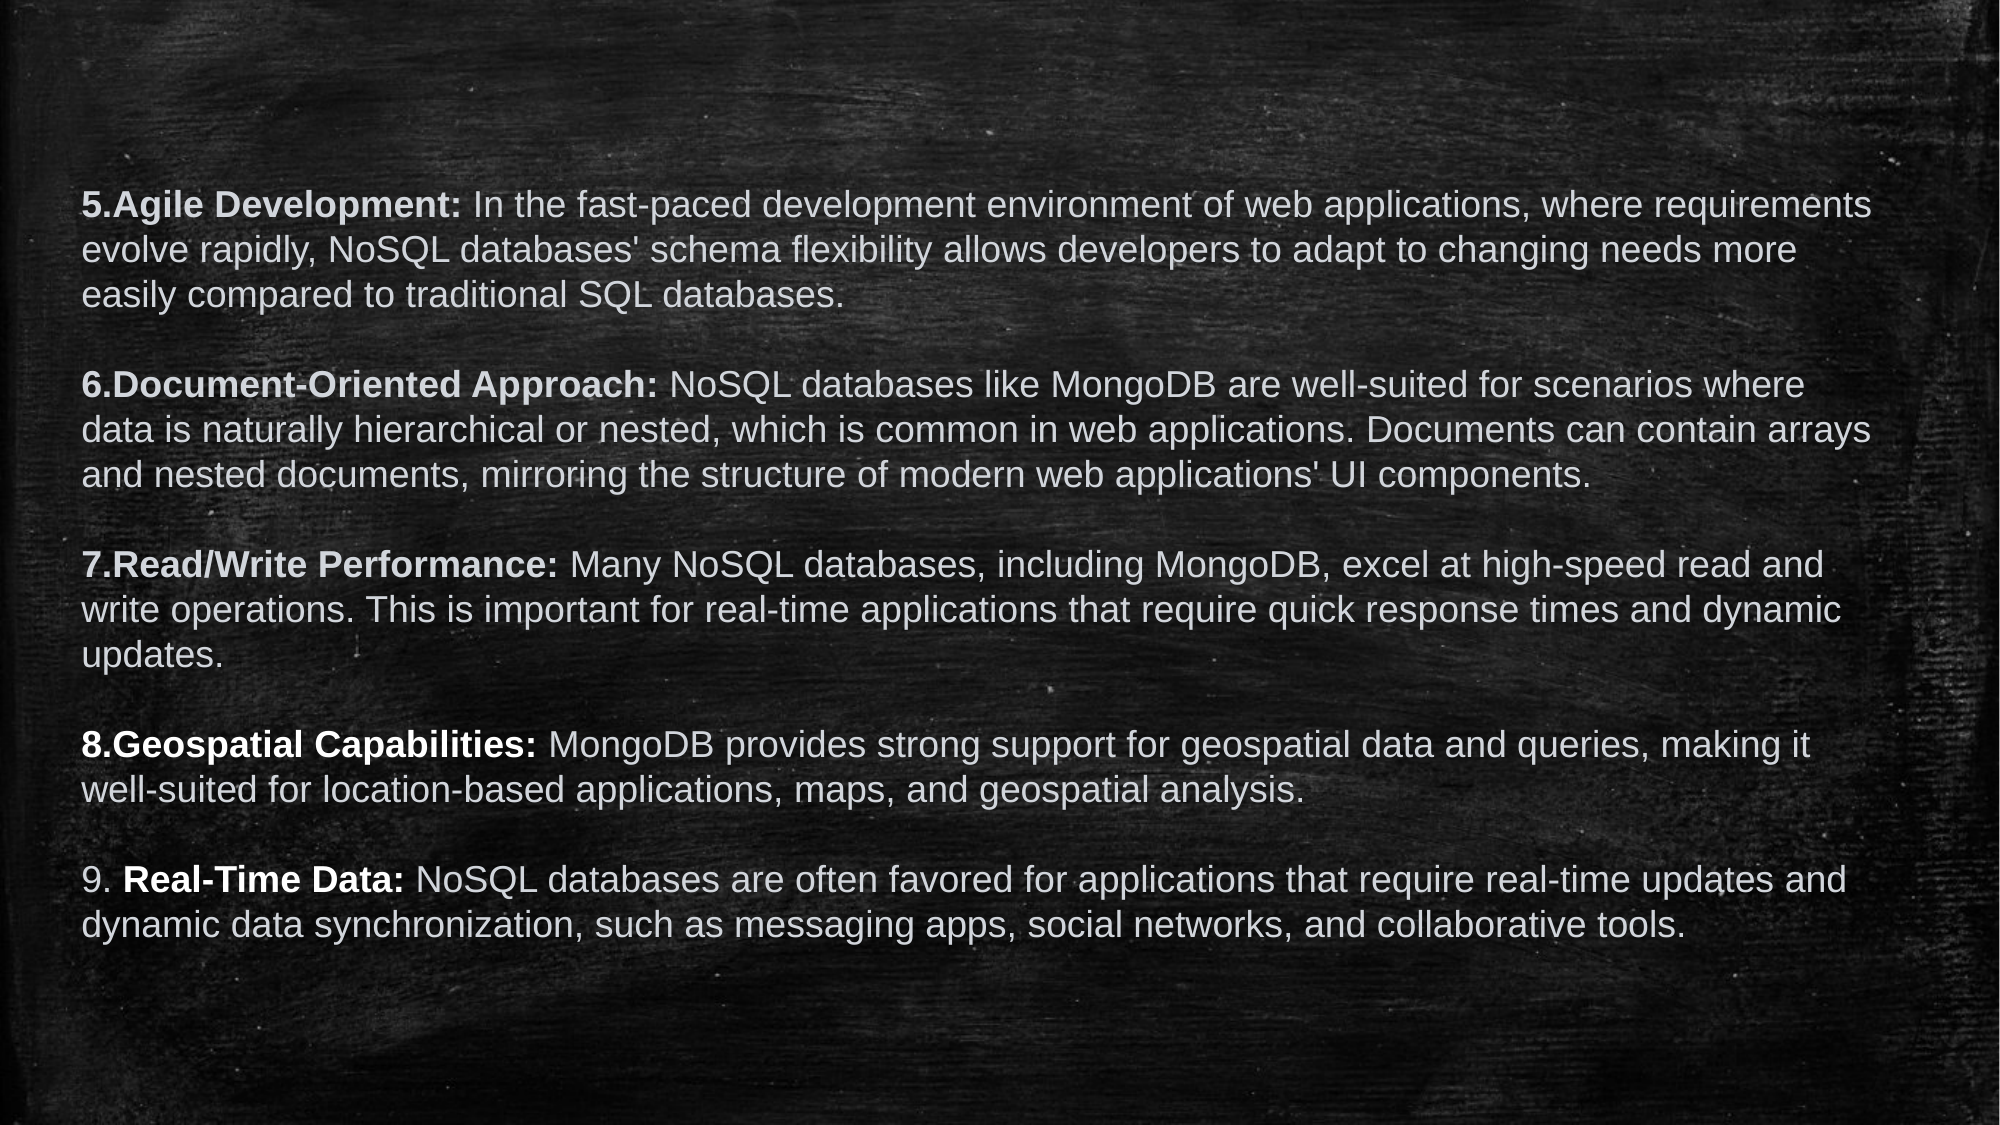

5.Agile Development: In the fast-paced development environment of web applications, where requirements evolve rapidly, NoSQL databases' schema flexibility allows developers to adapt to changing needs more easily compared to traditional SQL databases.

6.Document-Oriented Approach: NoSQL databases like MongoDB are well-suited for scenarios where data is naturally hierarchical or nested, which is common in web applications. Documents can contain arrays and nested documents, mirroring the structure of modern web applications' UI components.

7.Read/Write Performance: Many NoSQL databases, including MongoDB, excel at high-speed read and write operations. This is important for real-time applications that require quick response times and dynamic updates.

8.Geospatial Capabilities: MongoDB provides strong support for geospatial data and queries, making it well-suited for location-based applications, maps, and geospatial analysis.

9. Real-Time Data: NoSQL databases are often favored for applications that require real-time updates and dynamic data synchronization, such as messaging apps, social networks, and collaborative tools.